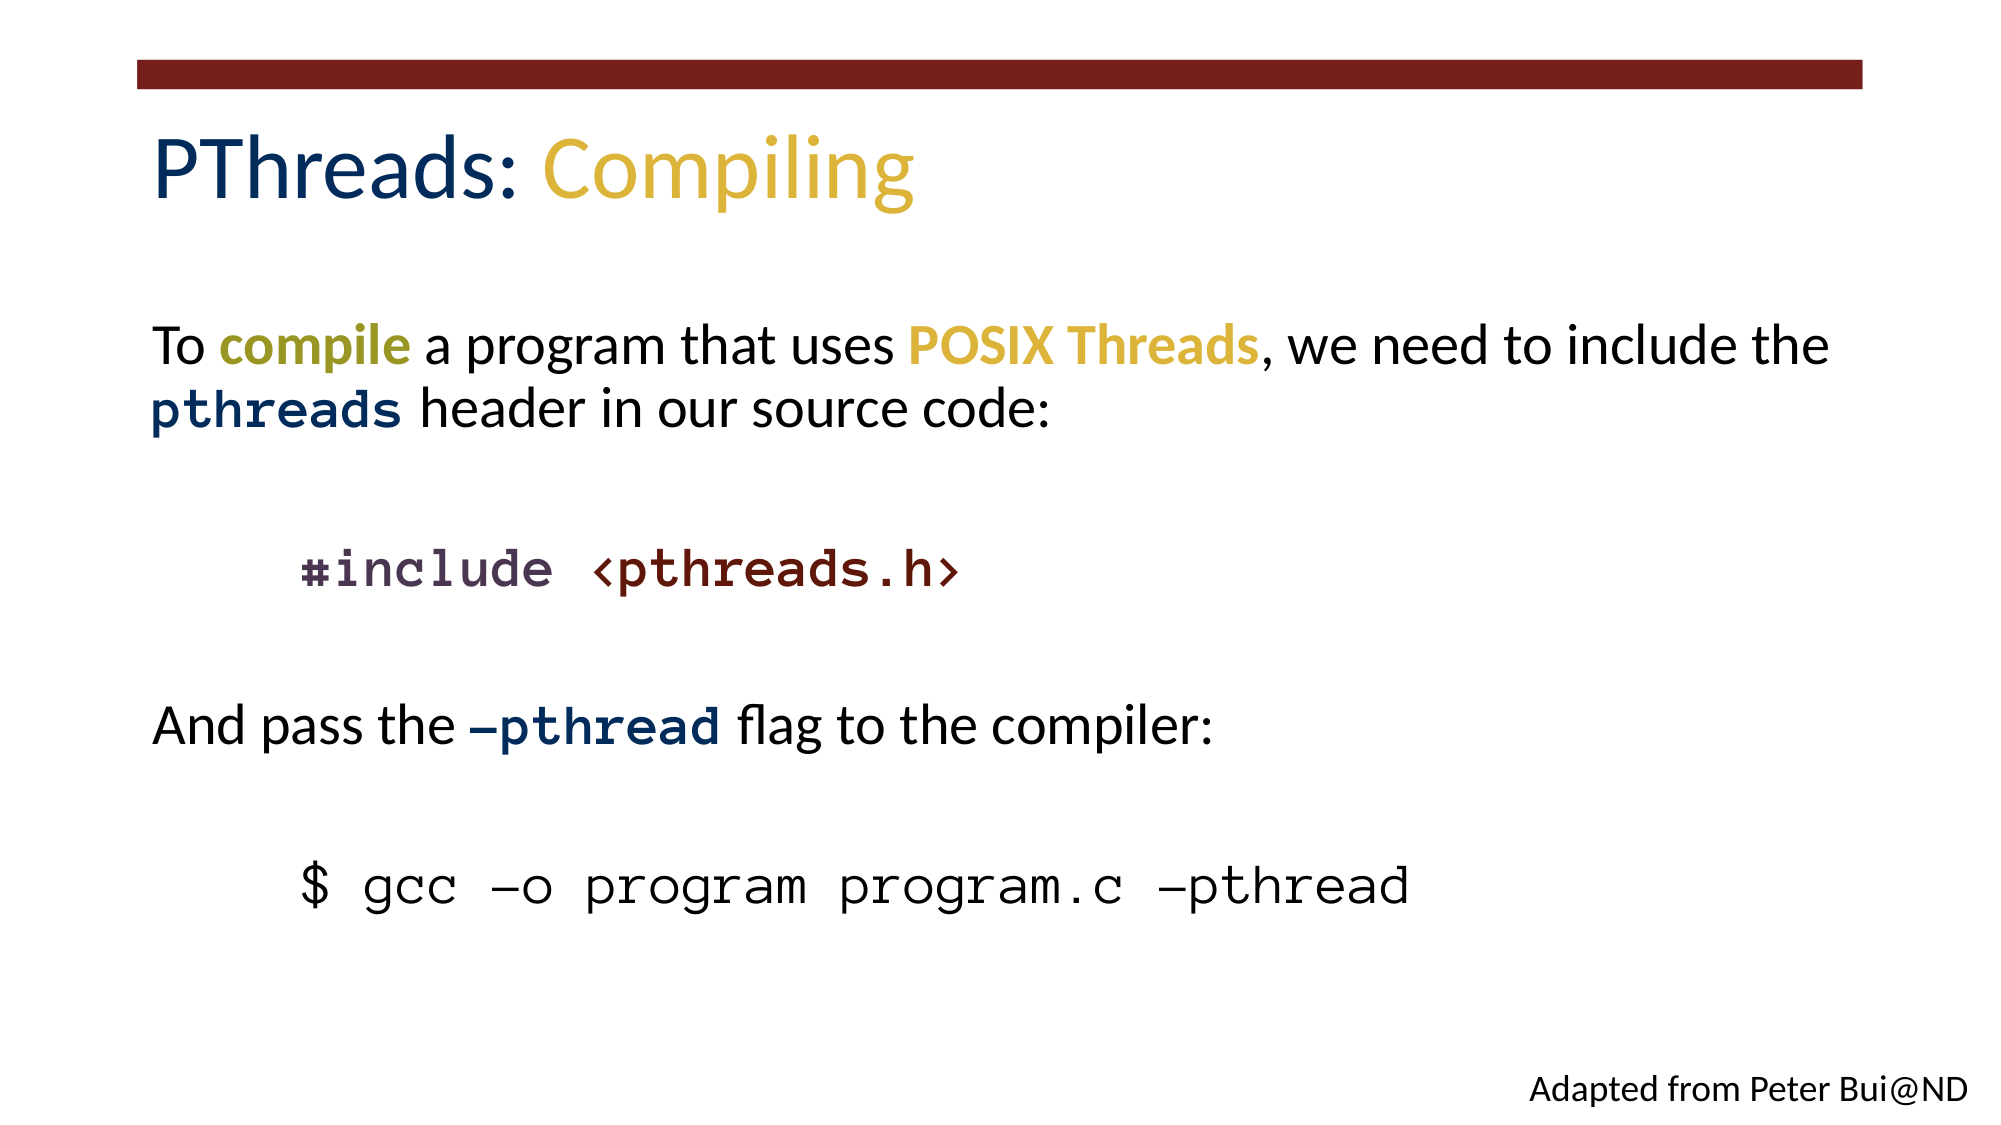

# PThreads: Compiling
To compile a program that uses POSIX Threads, we need to include the pthreads header in our source code:

	#include <pthreads.h>

And pass the -pthread flag to the compiler:

	$ gcc -o program program.c -pthread
Adapted from Peter Bui@ND